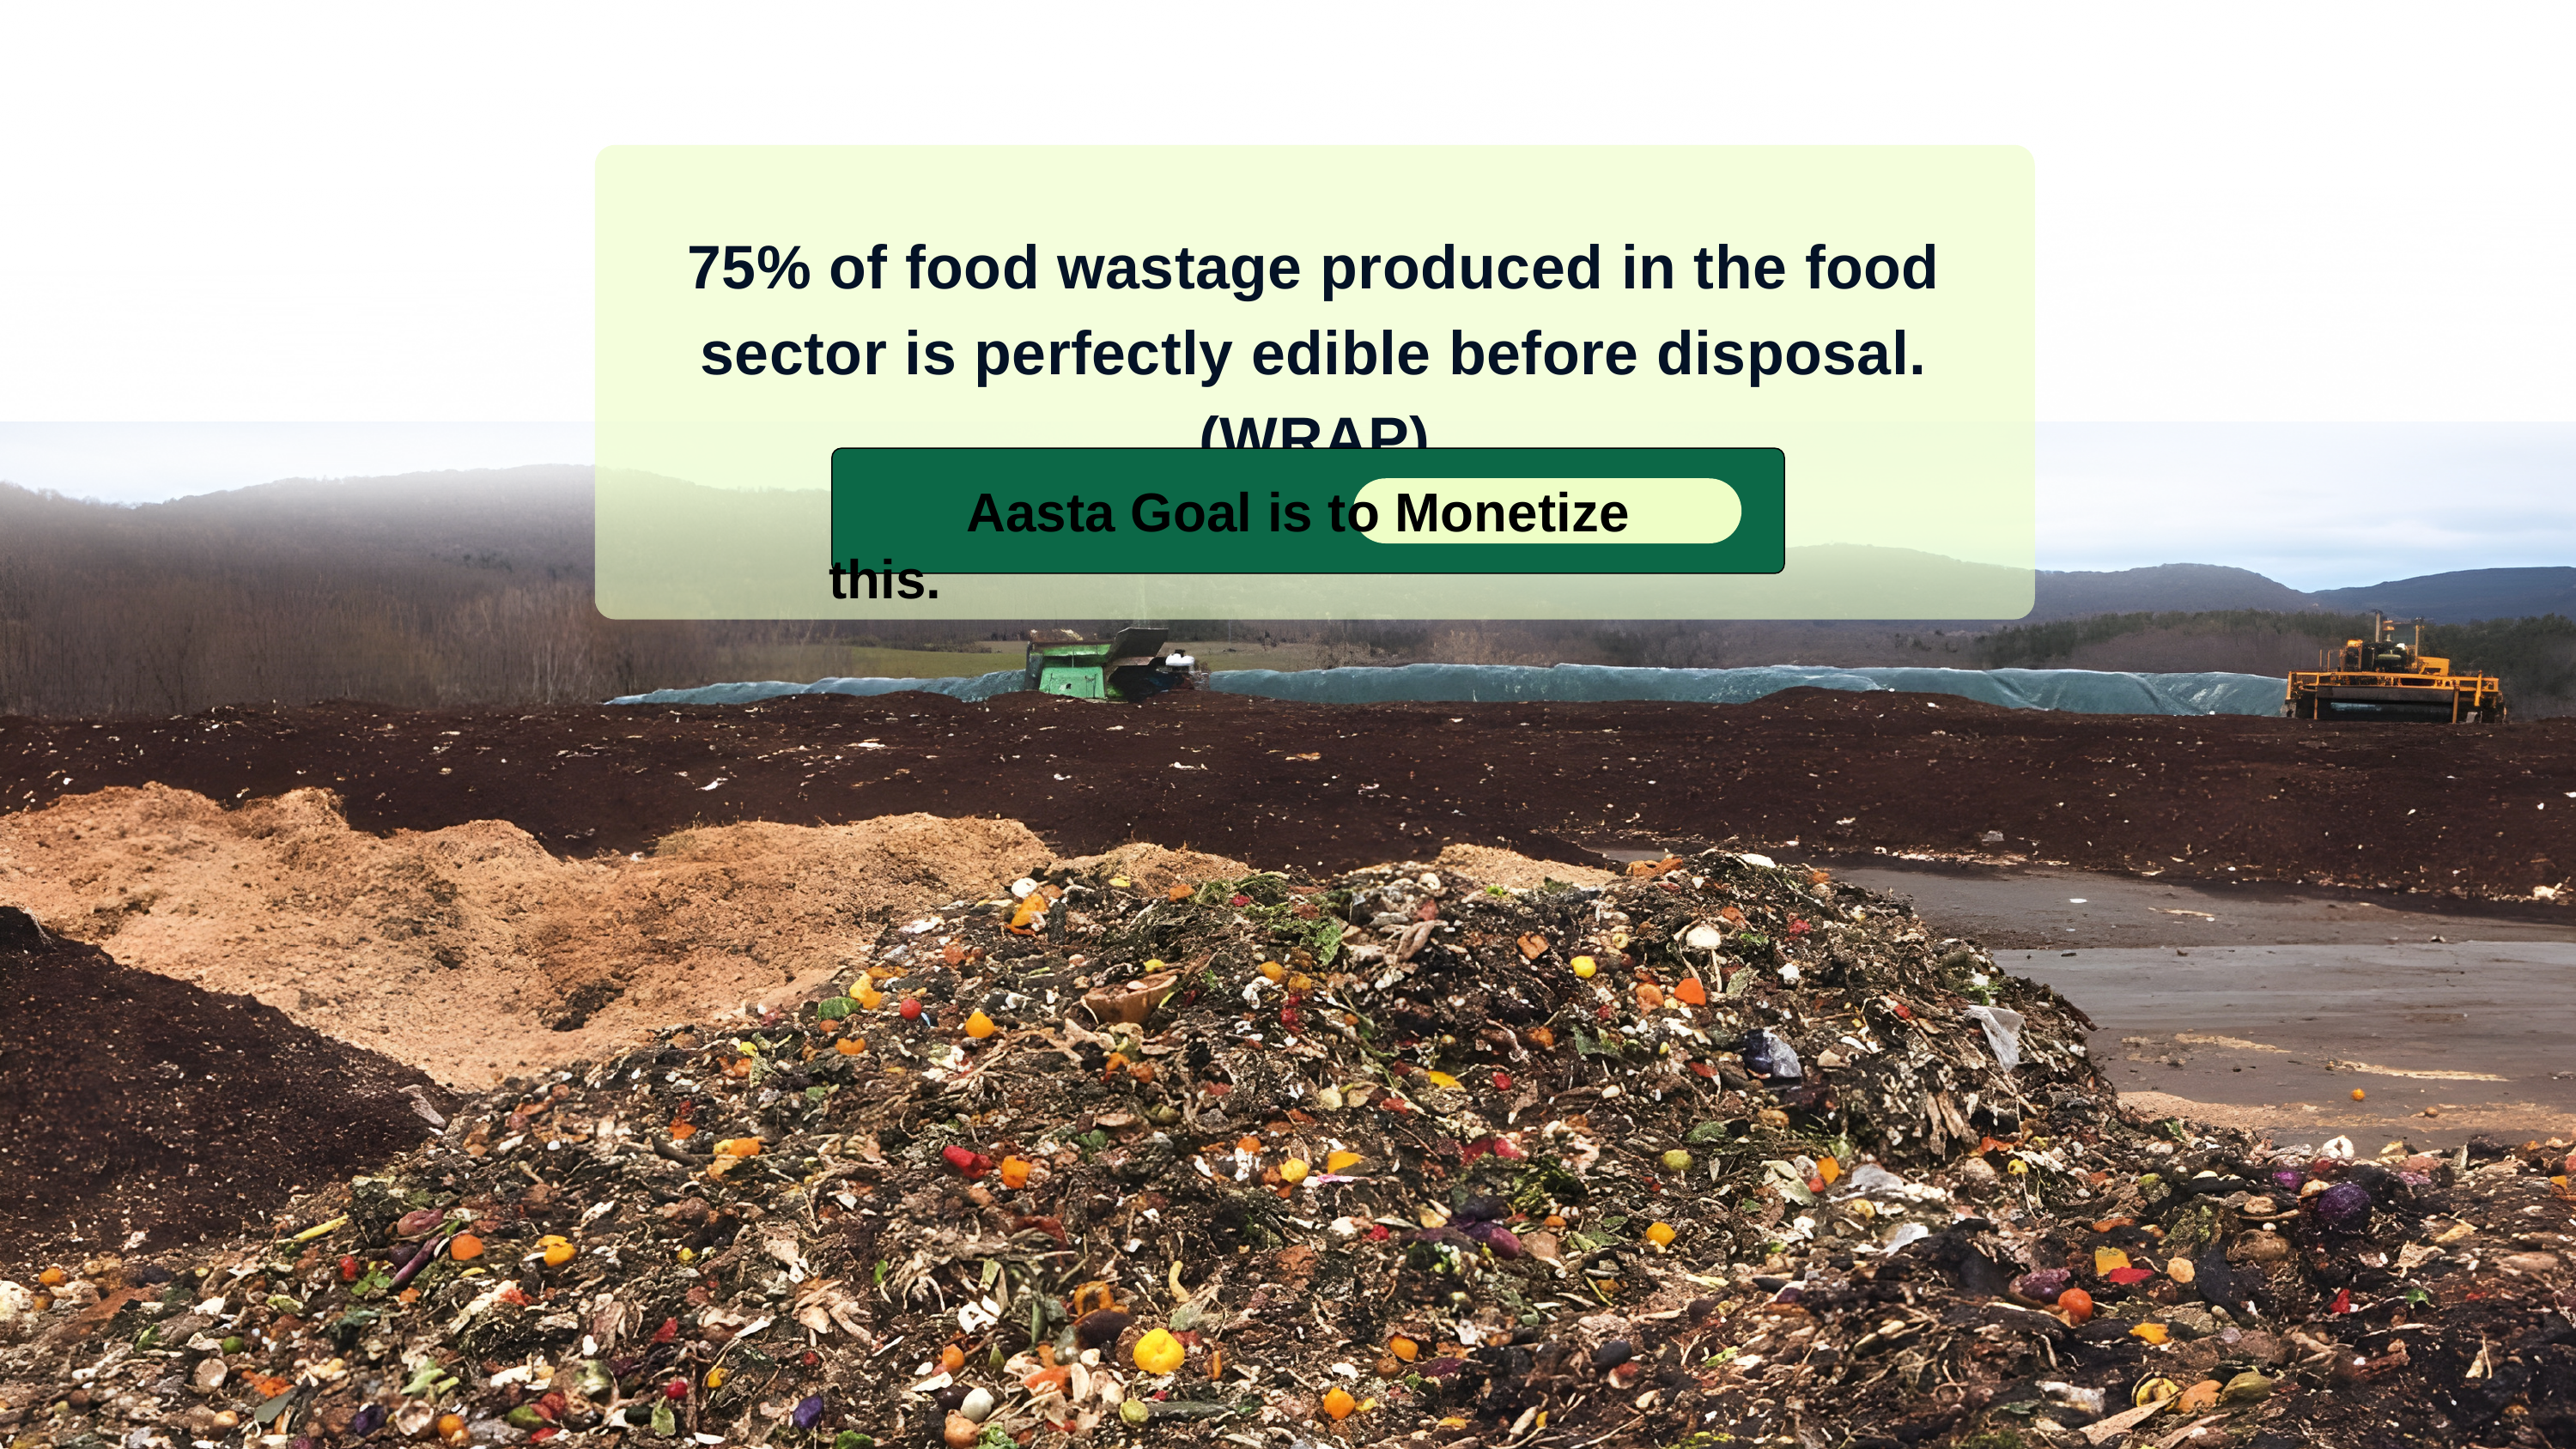

75% of food wastage produced in the food sector is perfectly edible before disposal. (WRAP)

         Aasta Goal is to Monetize this.